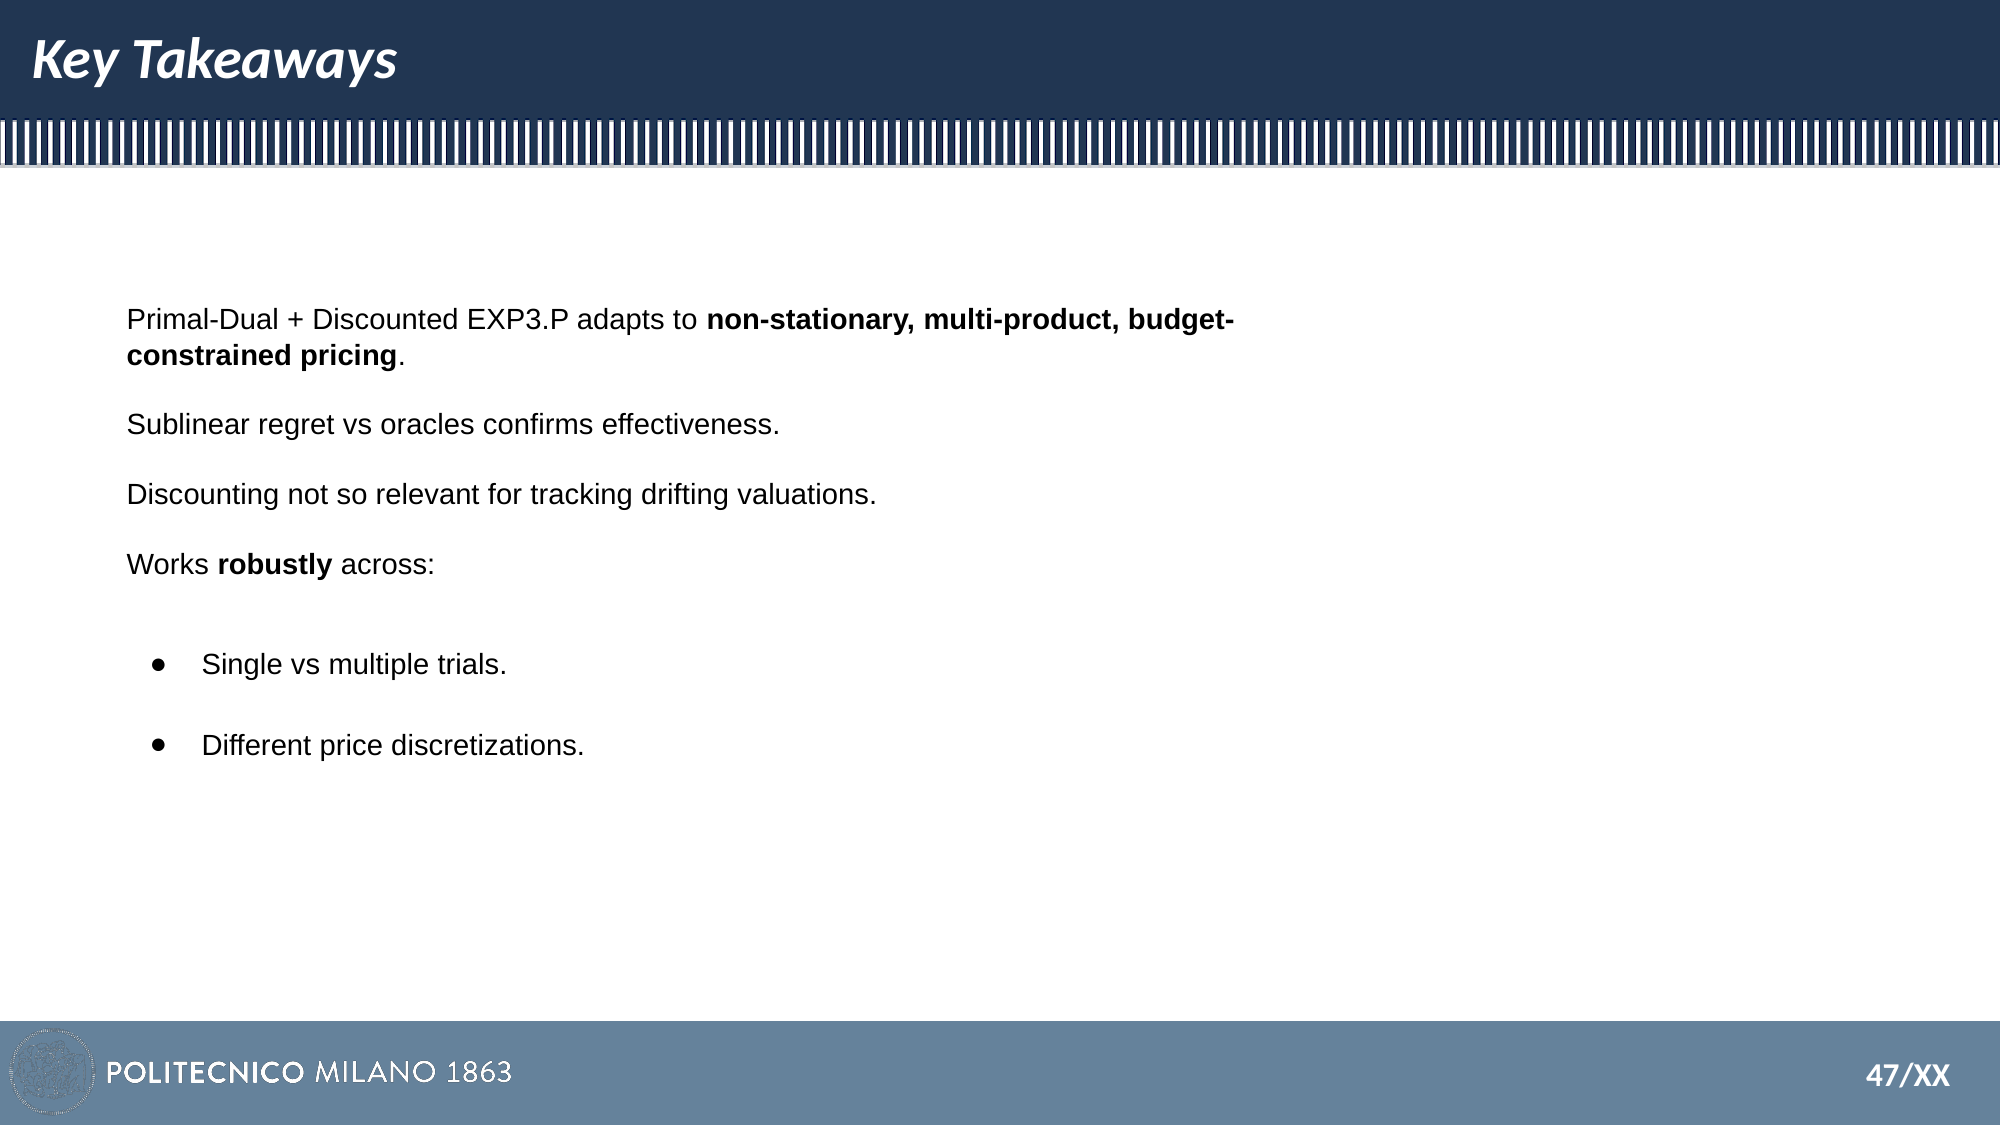

# Key Takeaways
Primal-Dual + Discounted EXP3.P adapts to non-stationary, multi-product, budget-constrained pricing.
Sublinear regret vs oracles confirms effectiveness.
Discounting not so relevant for tracking drifting valuations.
Works robustly across:
Single vs multiple trials.
Different price discretizations.
47/XX